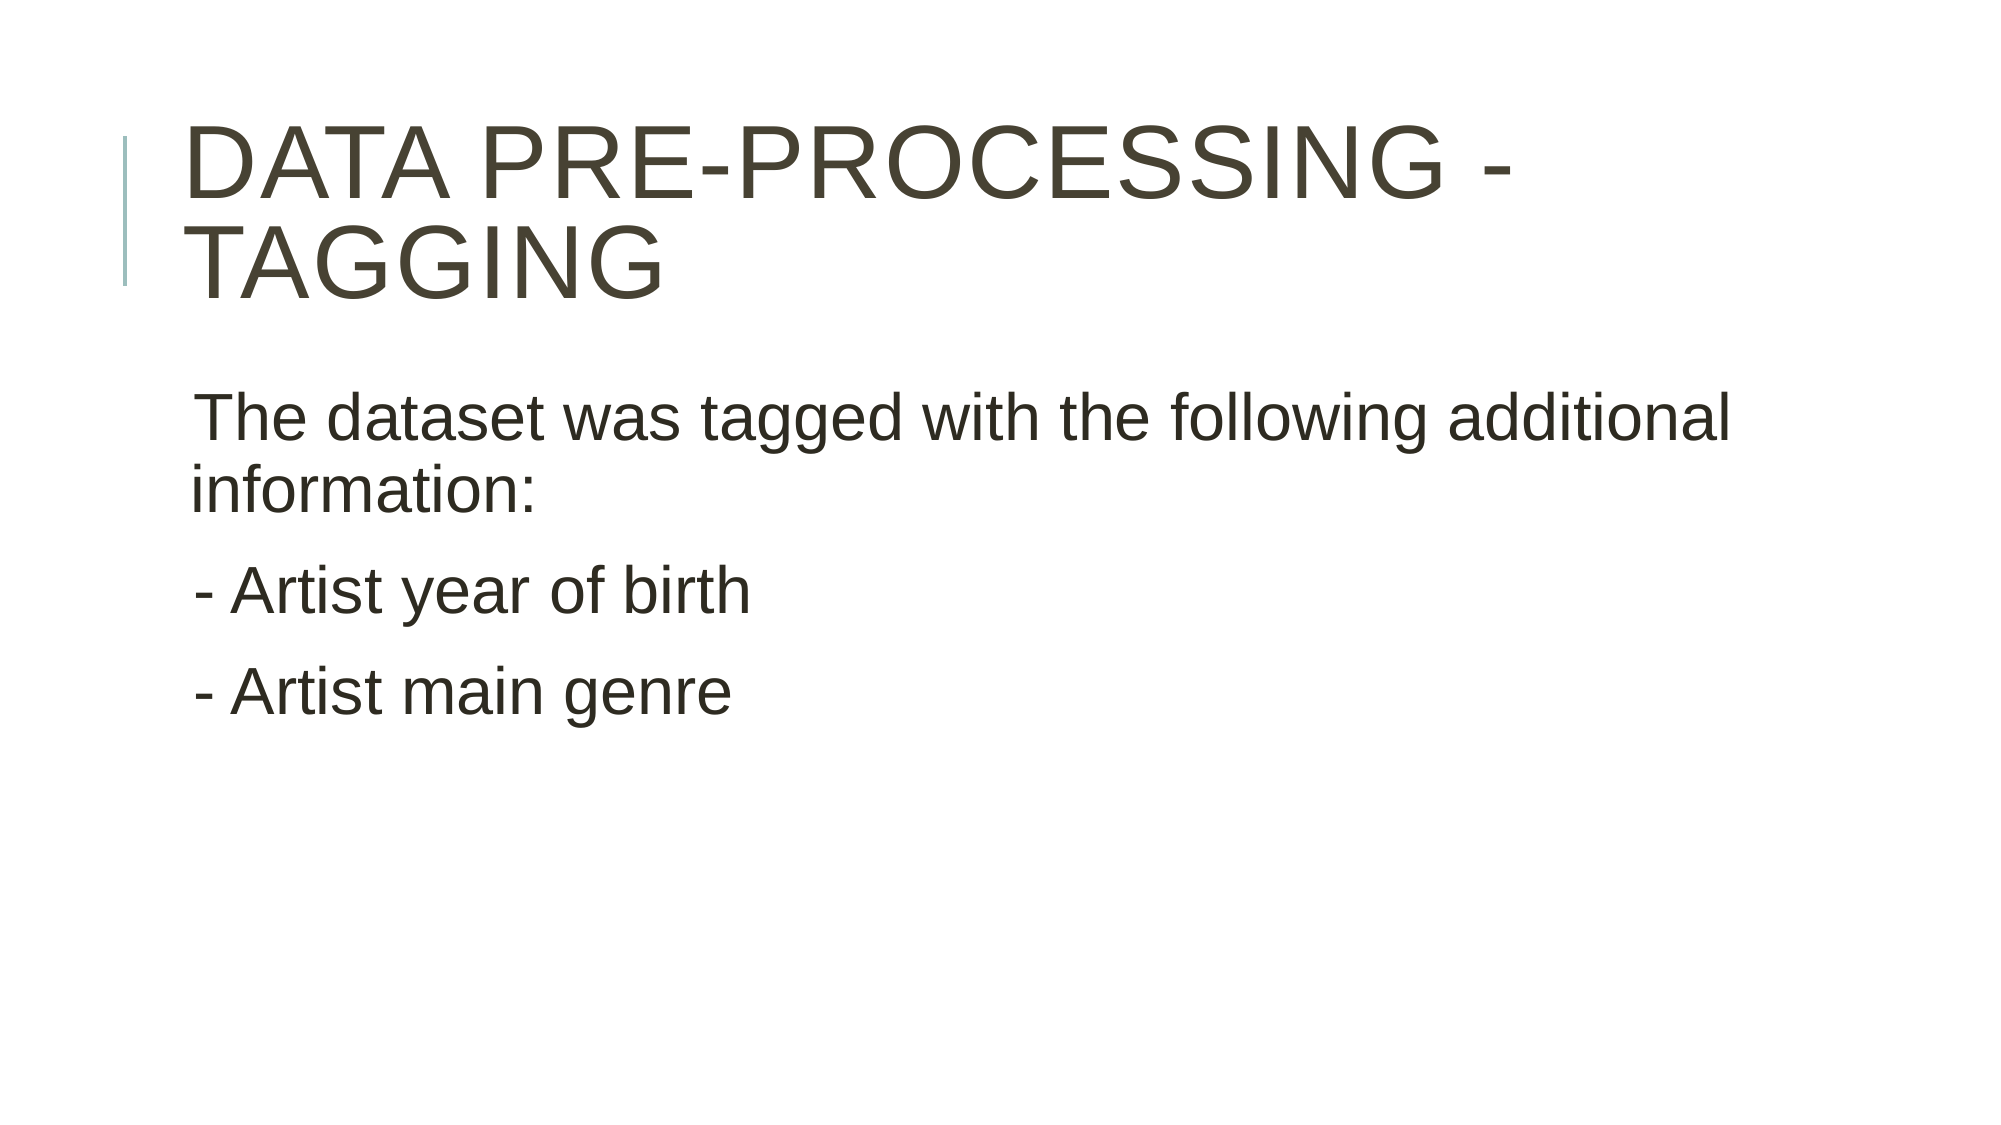

# Data pre-processing - tagging
The dataset was tagged with the following additional information:
- Artist year of birth
- Artist main genre